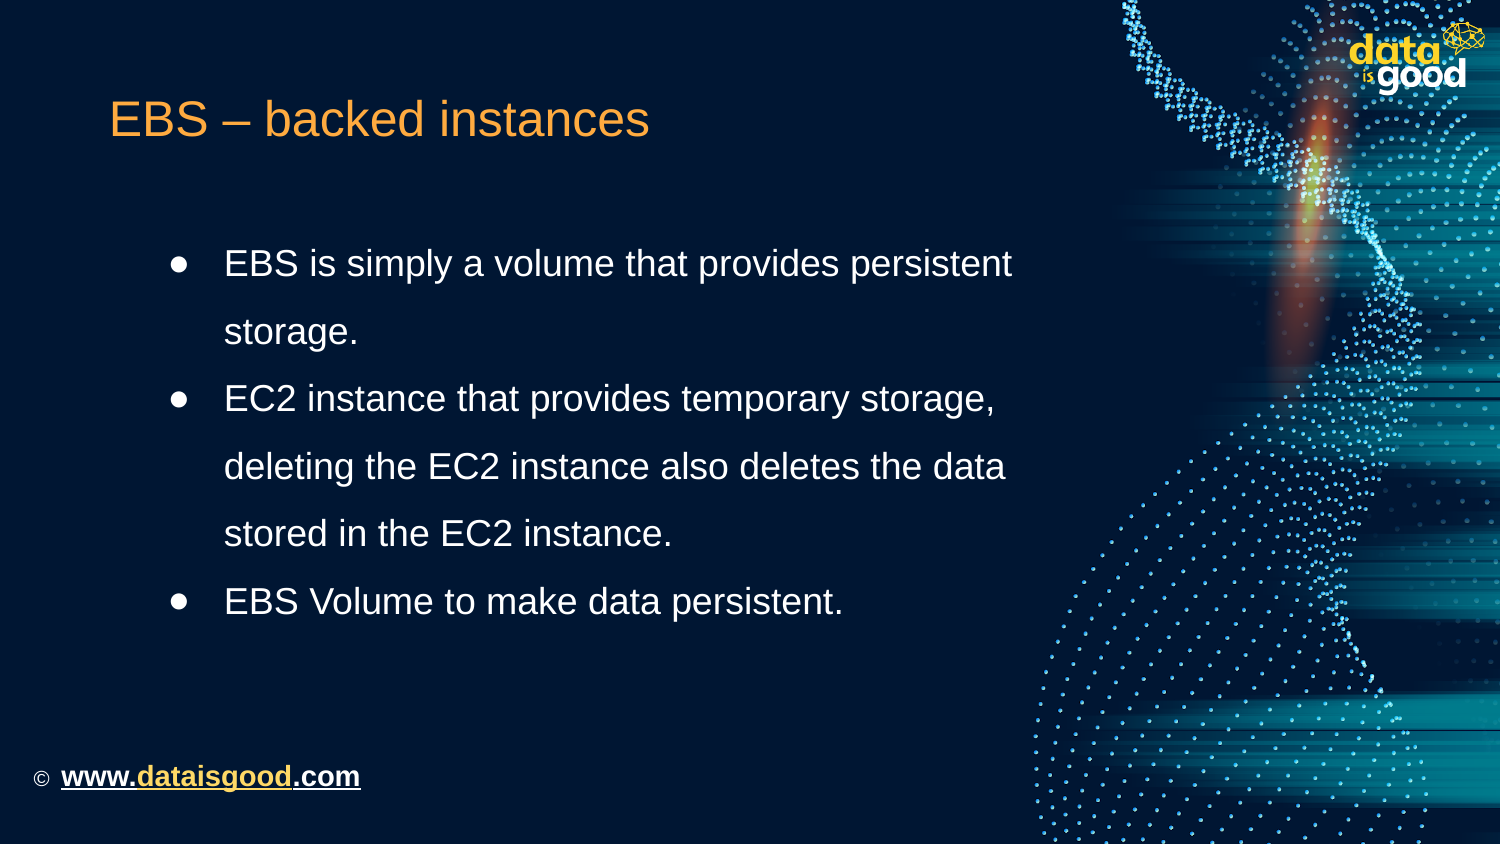

# EBS – backed instances
EBS is simply a volume that provides persistent storage.
EC2 instance that provides temporary storage, deleting the EC2 instance also deletes the data stored in the EC2 instance.
EBS Volume to make data persistent.